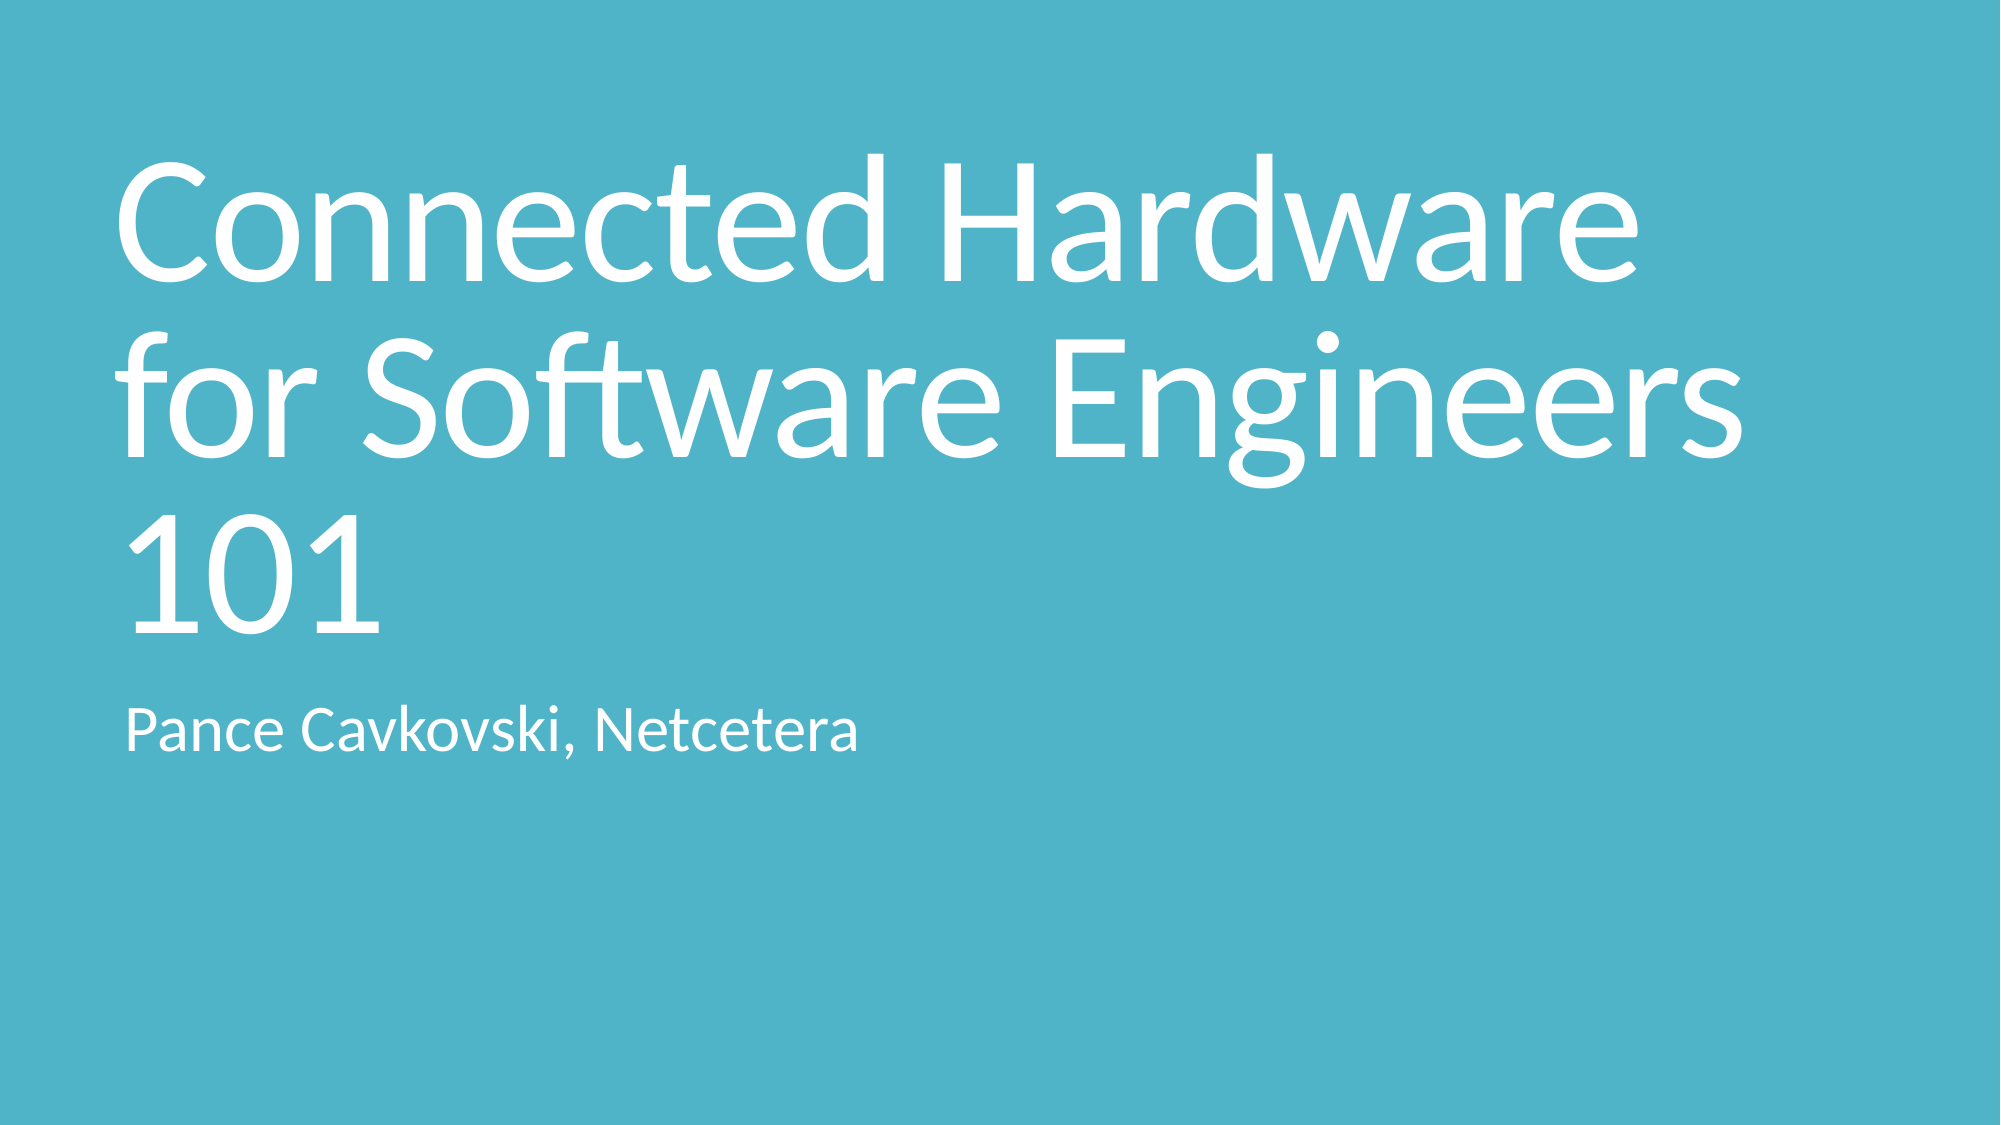

# Connected Hardware for Software Engineers 101
Pance Cavkovski, Netcetera